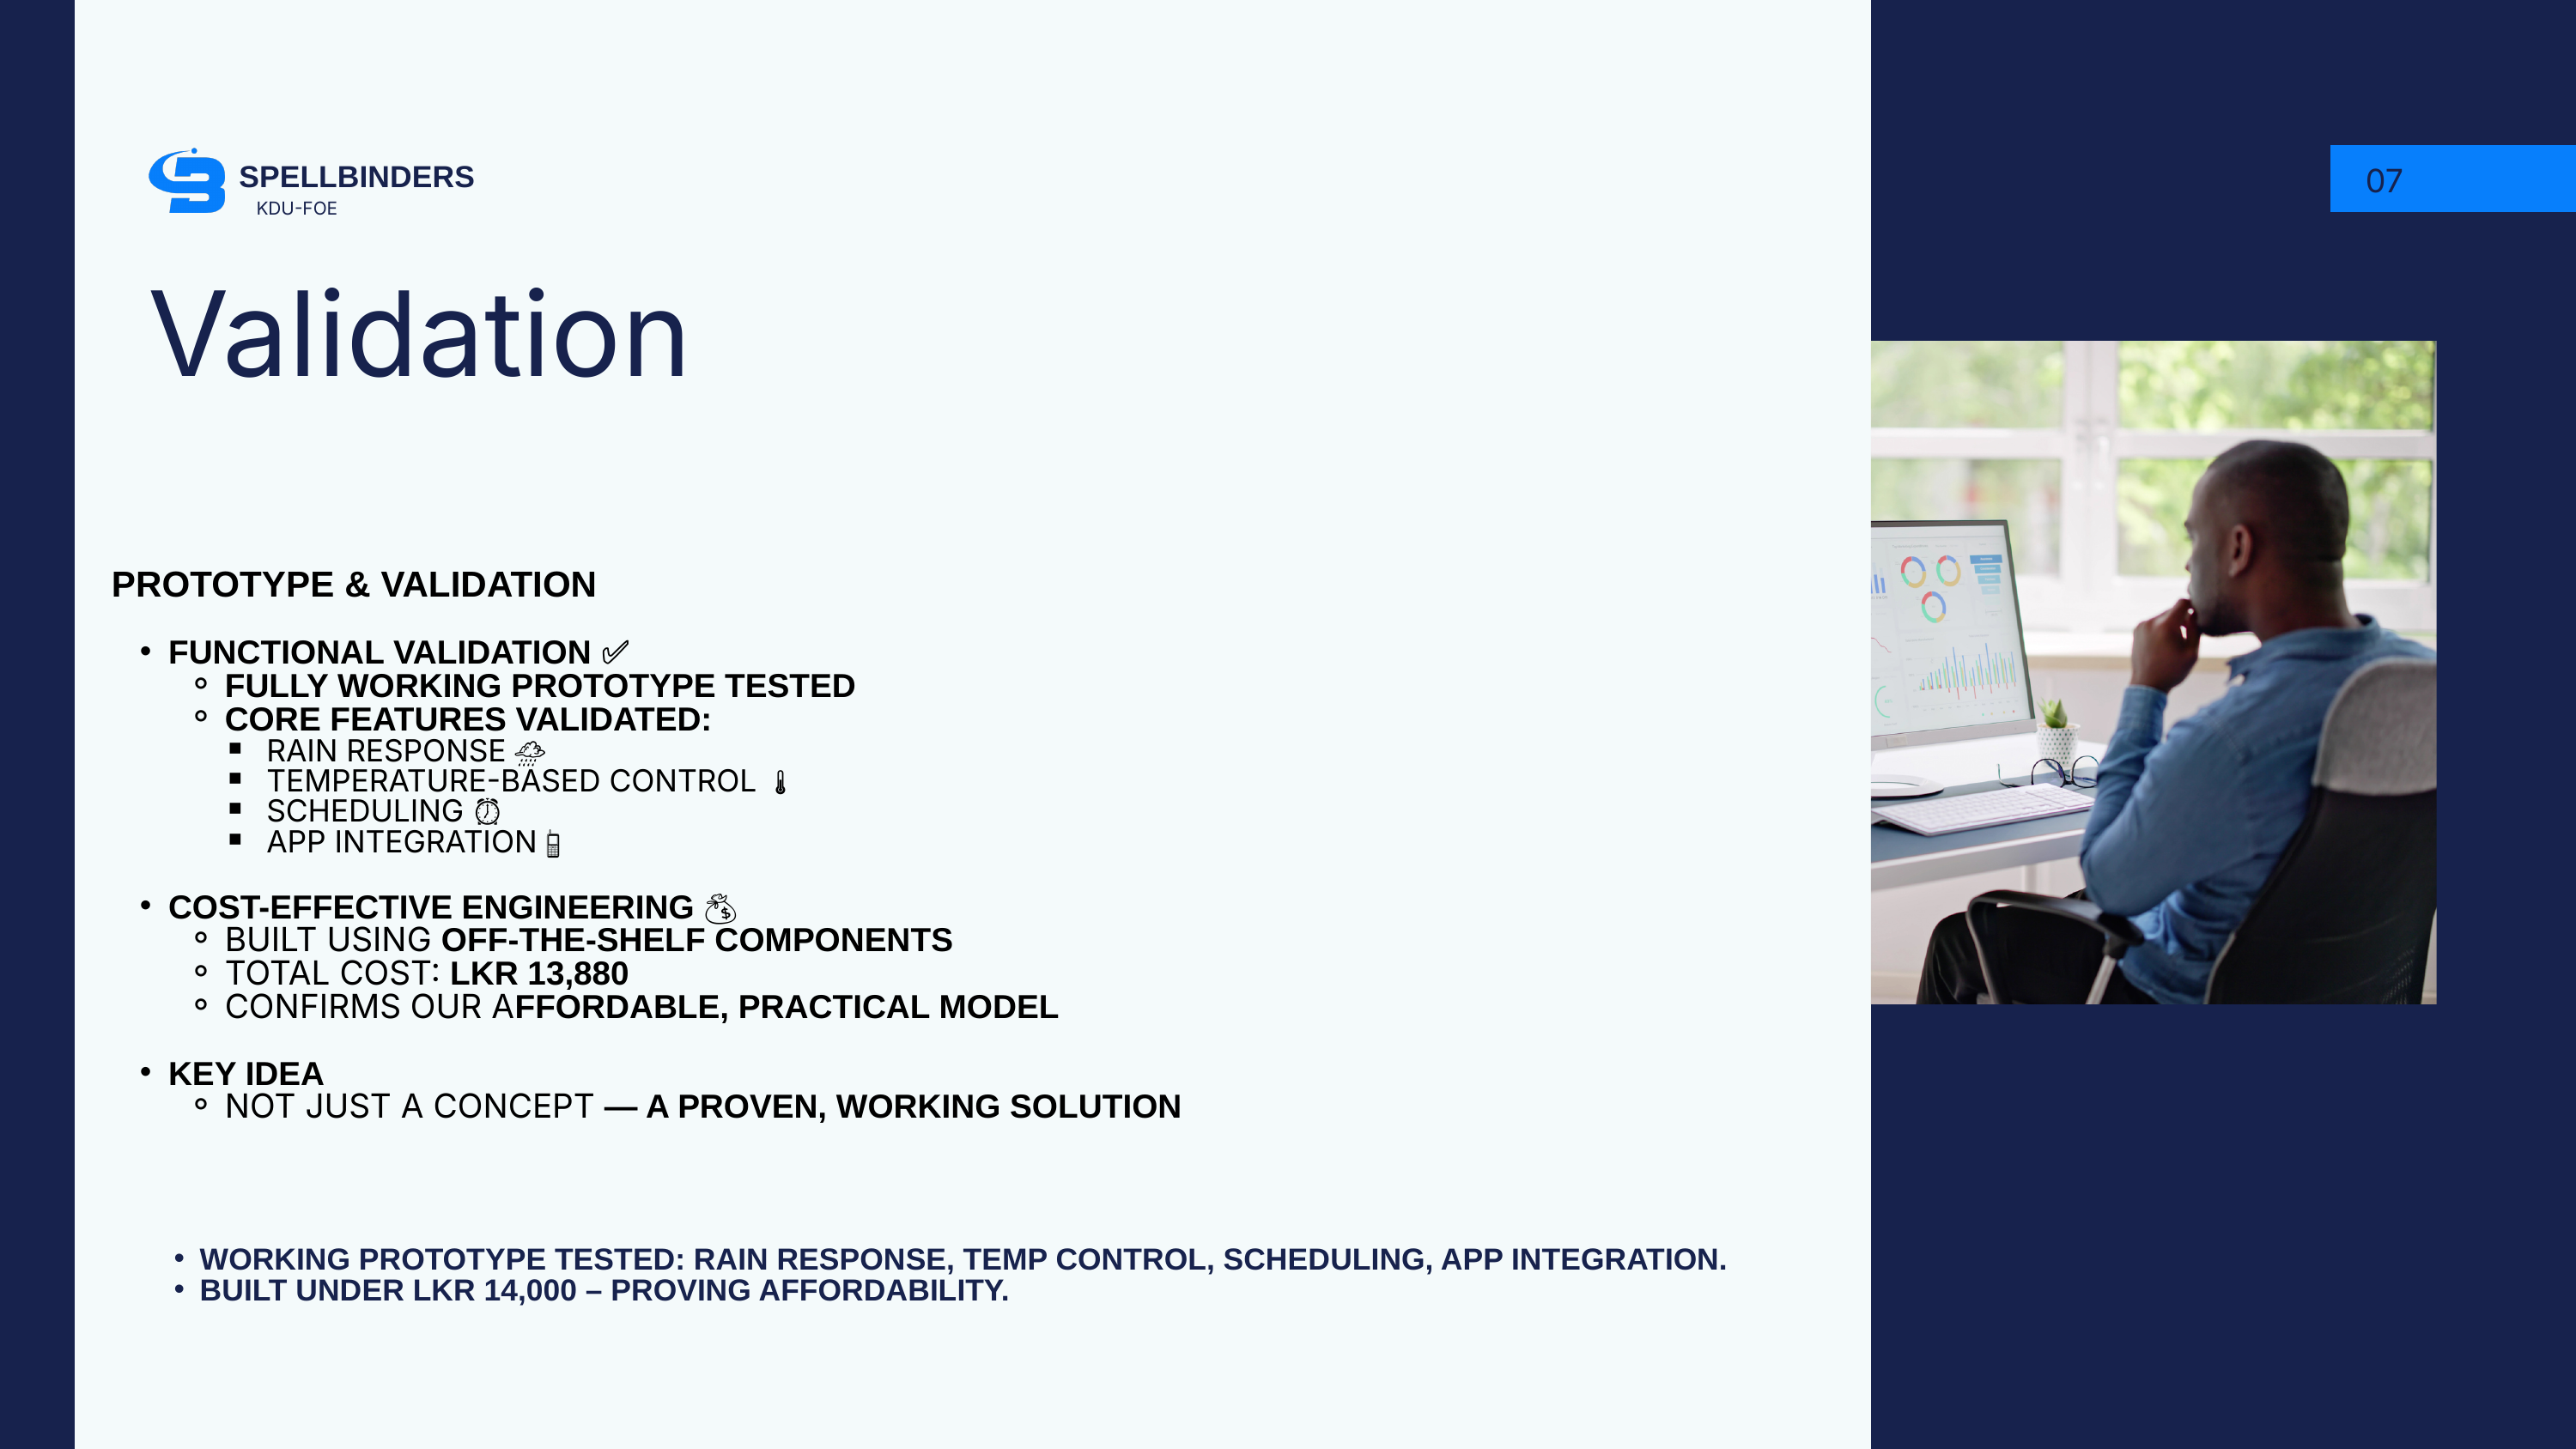

07
SPELLBINDERS
KDU-FOE
Validation

PROTOTYPE & VALIDATION

FUNCTIONAL VALIDATION ✅
FULLY WORKING PROTOTYPE TESTED
CORE FEATURES VALIDATED:
RAIN RESPONSE 🌧️
TEMPERATURE-BASED CONTROL 🌡️
SCHEDULING ⏰
APP INTEGRATION 📱

COST-EFFECTIVE ENGINEERING 💰
BUILT USING OFF-THE-SHELF COMPONENTS
TOTAL COST: LKR 13,880
CONFIRMS OUR AFFORDABLE, PRACTICAL MODEL

KEY IDEA
NOT JUST A CONCEPT — A PROVEN, WORKING SOLUTION

WORKING PROTOTYPE TESTED: RAIN RESPONSE, TEMP CONTROL, SCHEDULING, APP INTEGRATION.
BUILT UNDER LKR 14,000 – PROVING AFFORDABILITY.